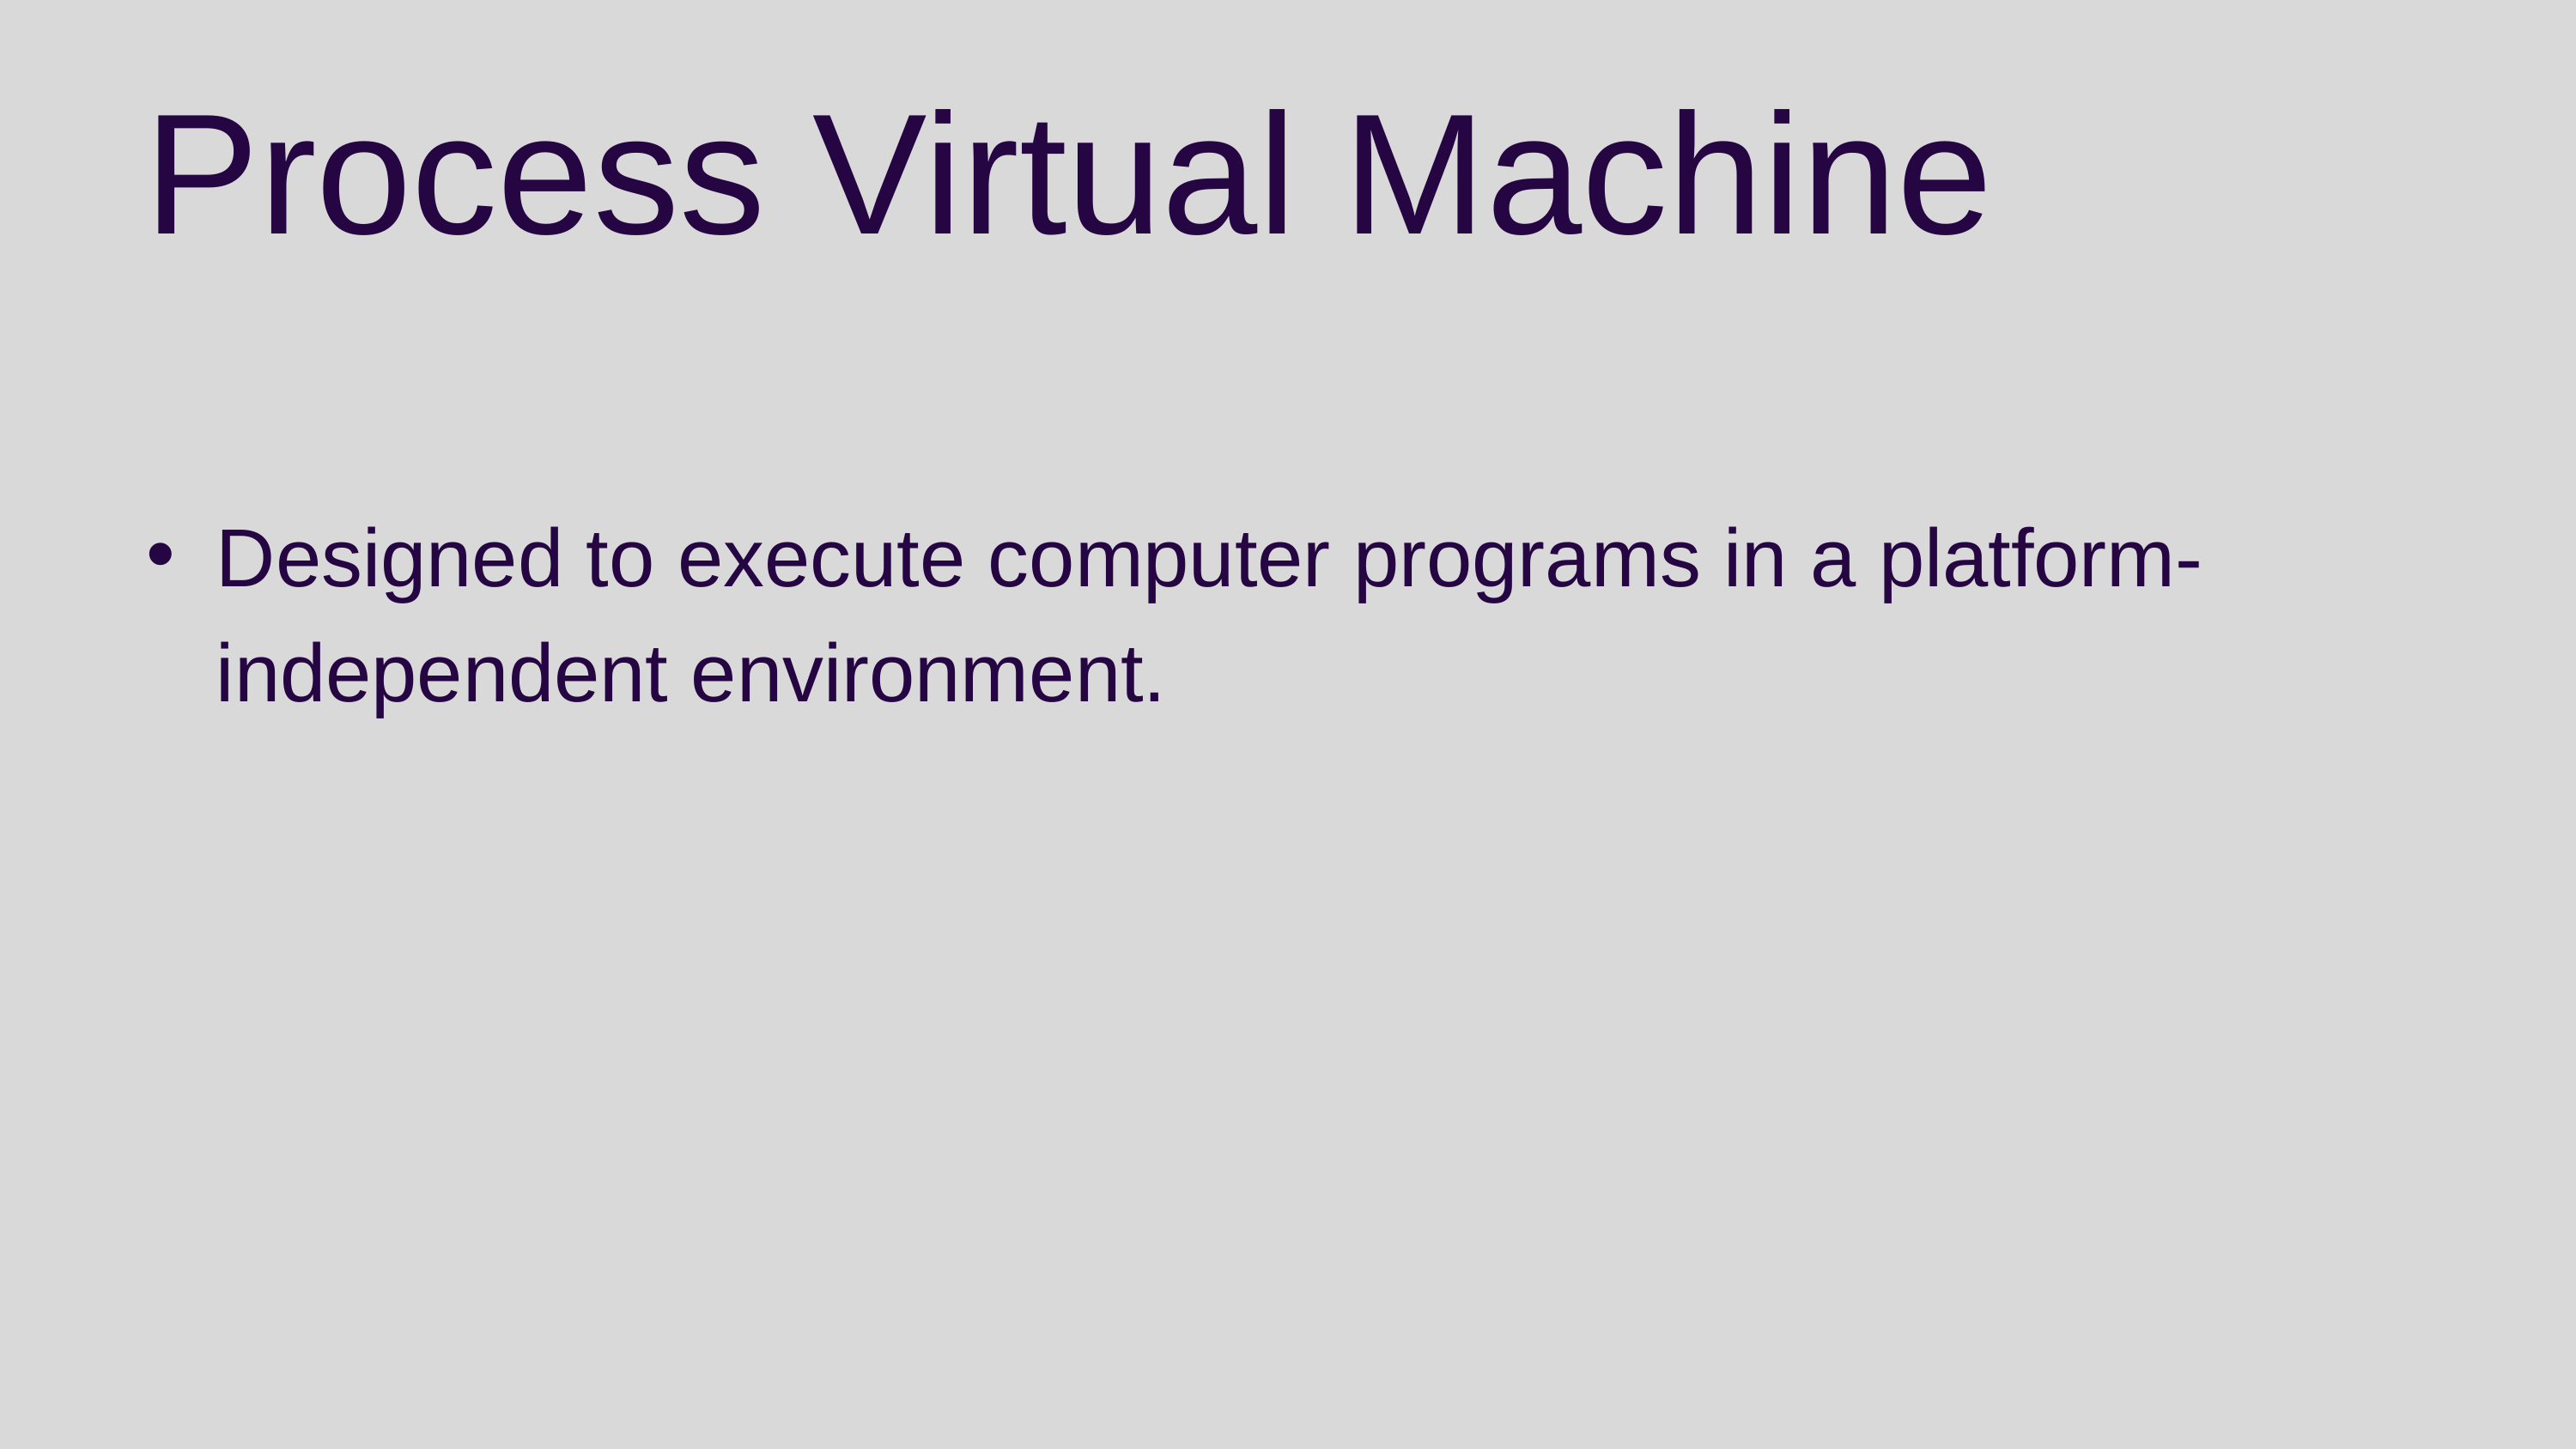

Process Virtual Machine
Designed to execute computer programs in a platform-independent environment.